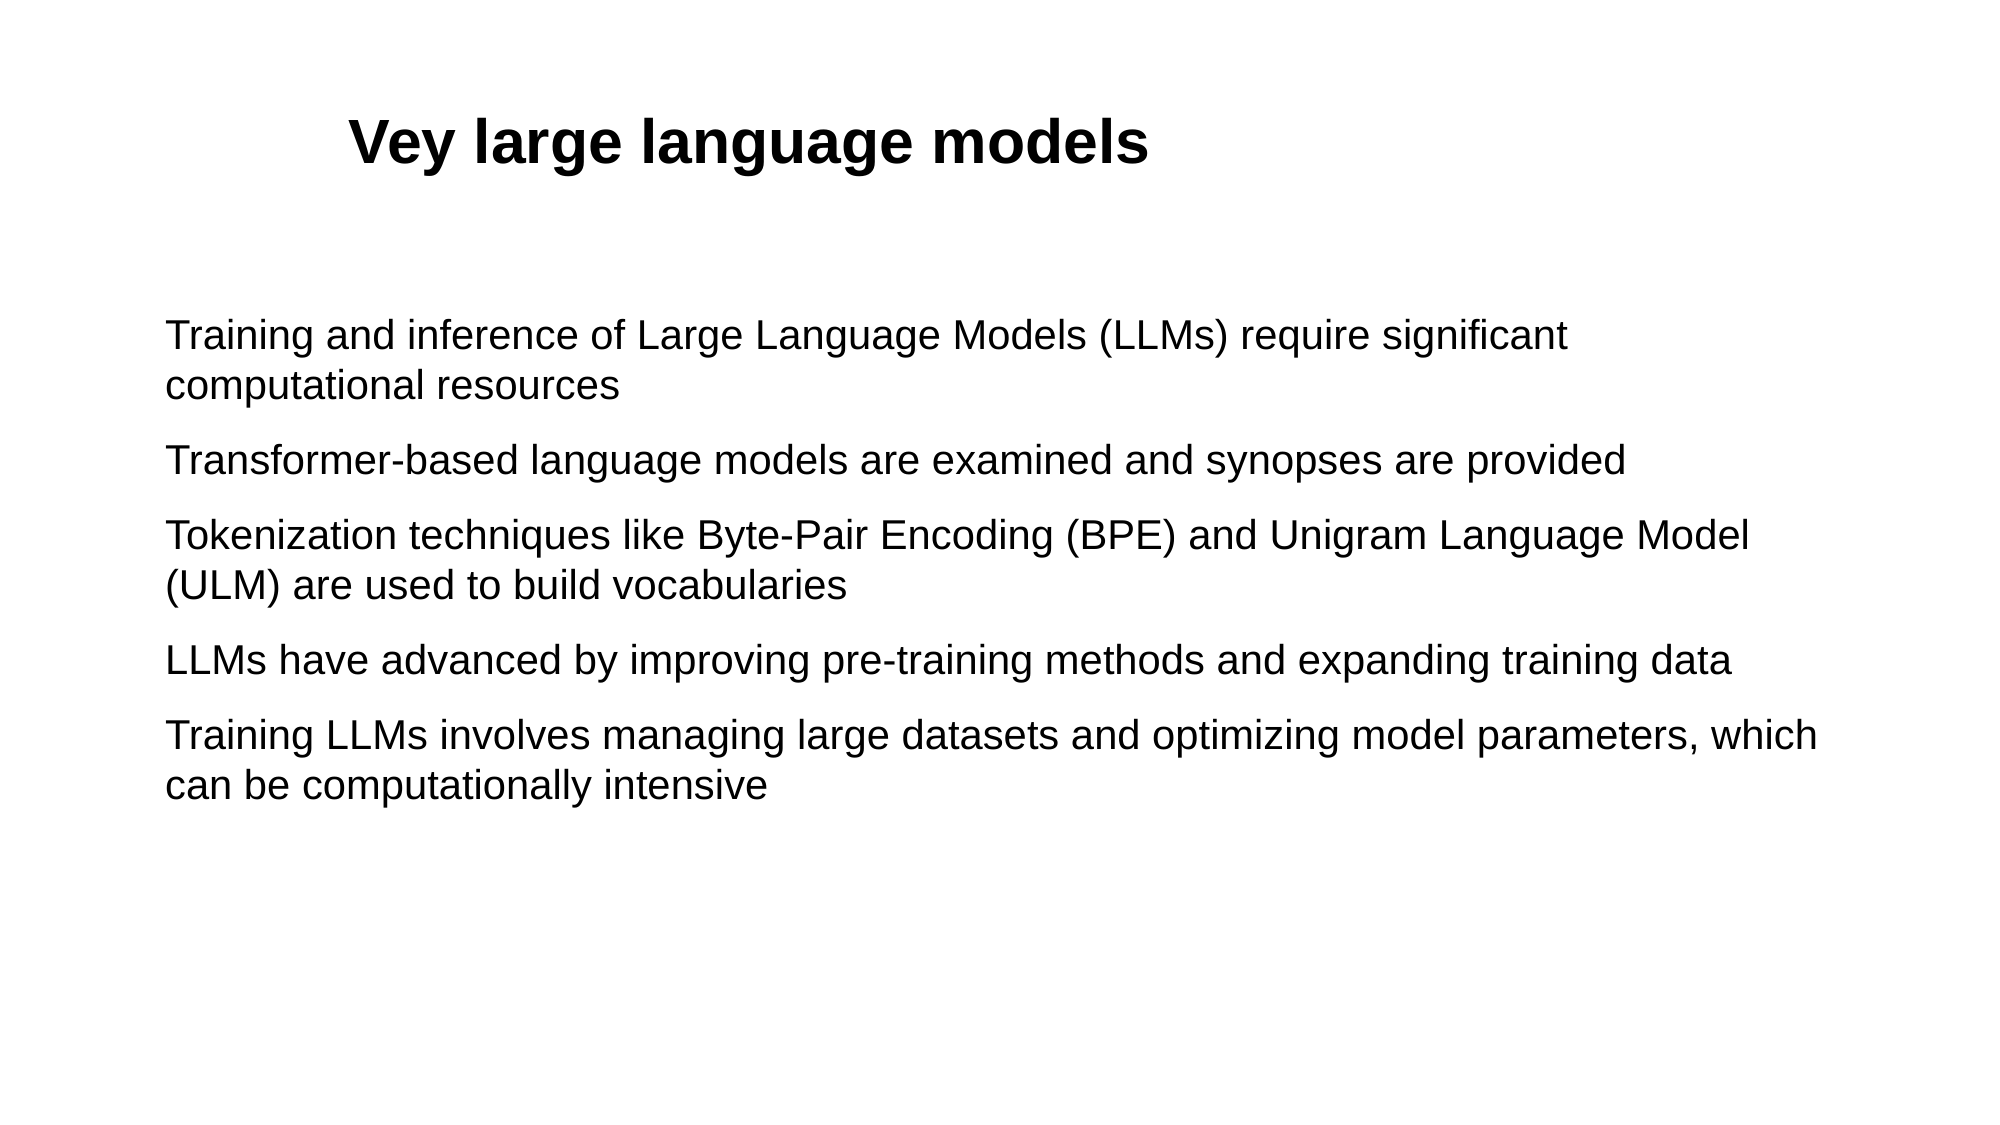

# Vey large language models

Training and inference of Large Language Models (LLMs) require significant computational resources
Transformer-based language models are examined and synopses are provided
Tokenization techniques like Byte-Pair Encoding (BPE) and Unigram Language Model (ULM) are used to build vocabularies
LLMs have advanced by improving pre-training methods and expanding training data
Training LLMs involves managing large datasets and optimizing model parameters, which can be computationally intensive